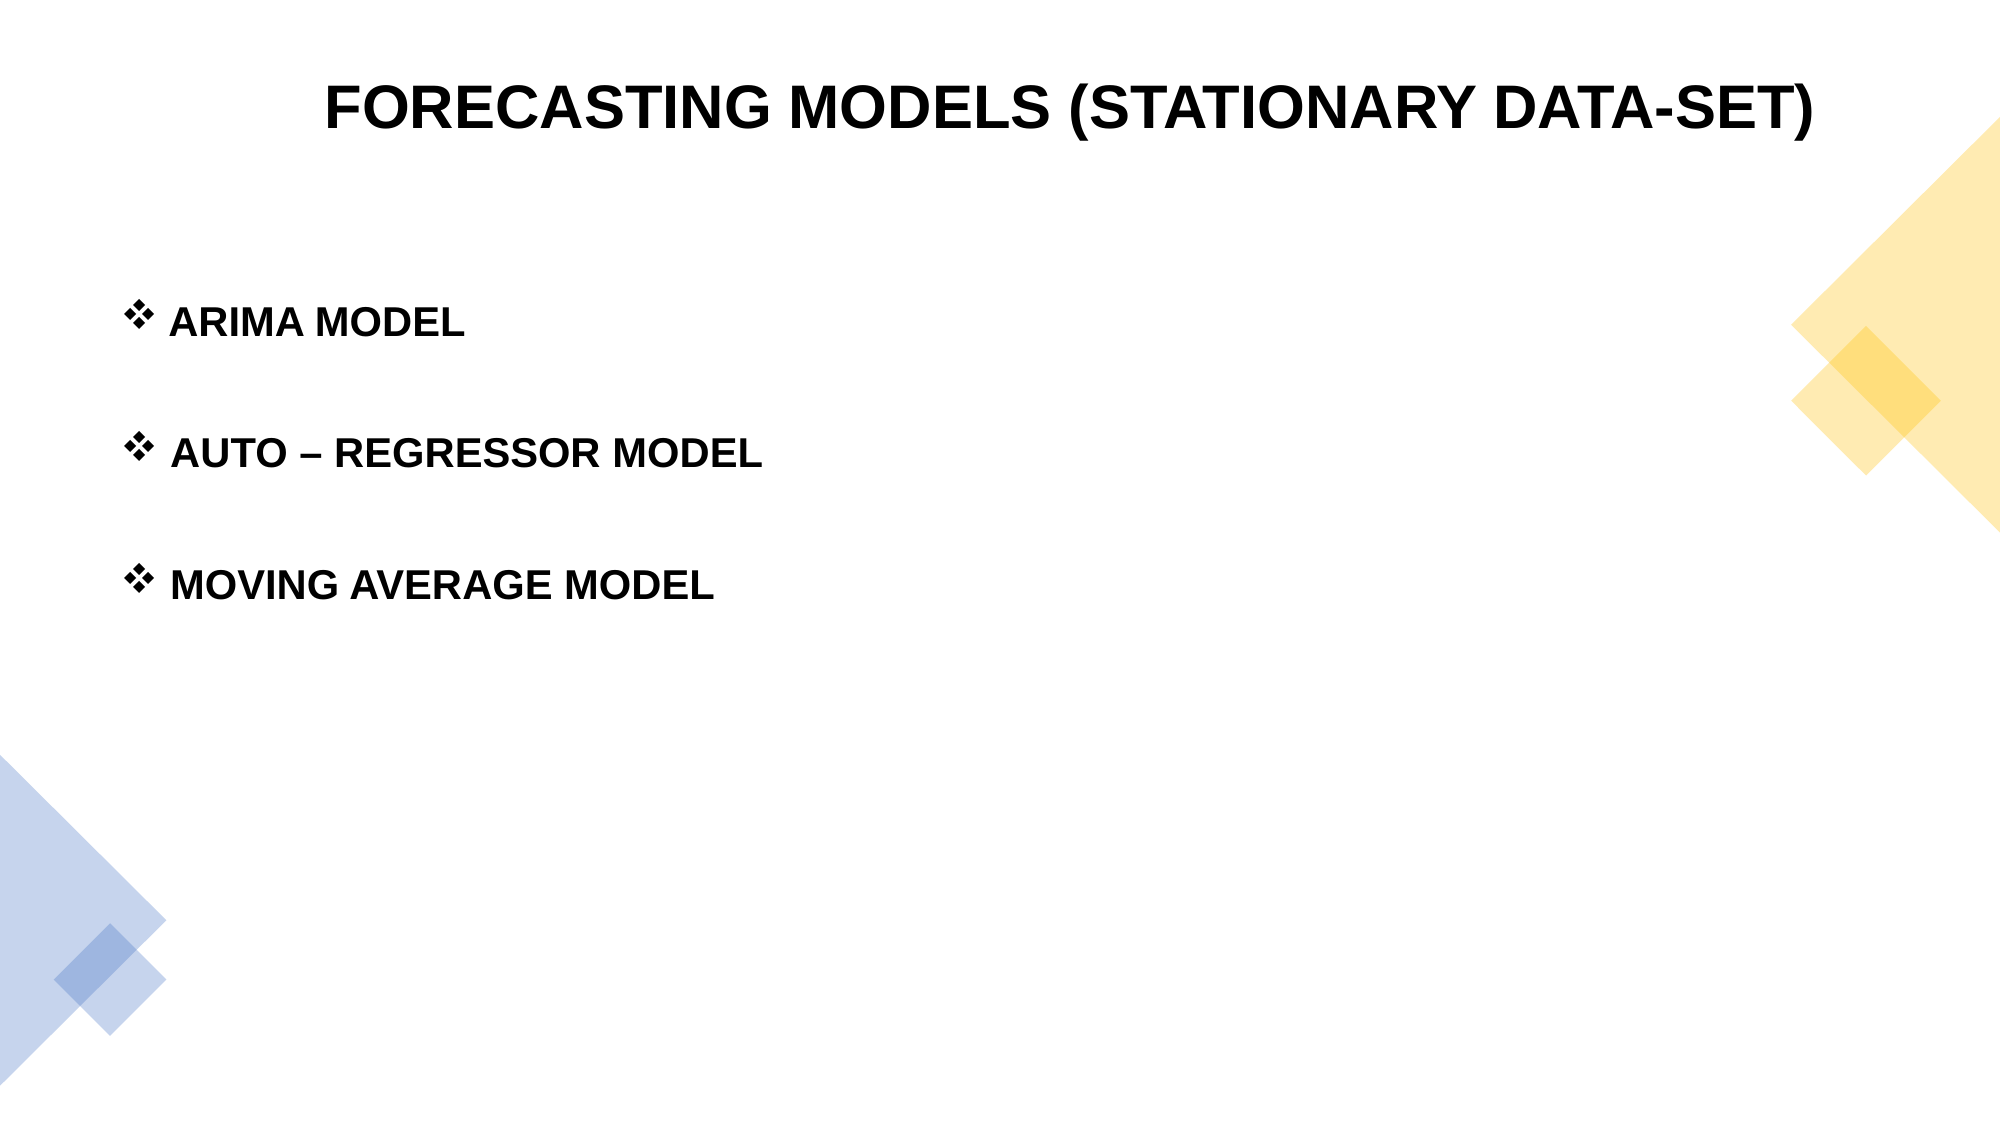

# FORECASTING MODELS (STATIONARY DATA-SET)

 ARIMA MODEL

 AUTO – REGRESSOR MODEL

 MOVING AVERAGE MODEL